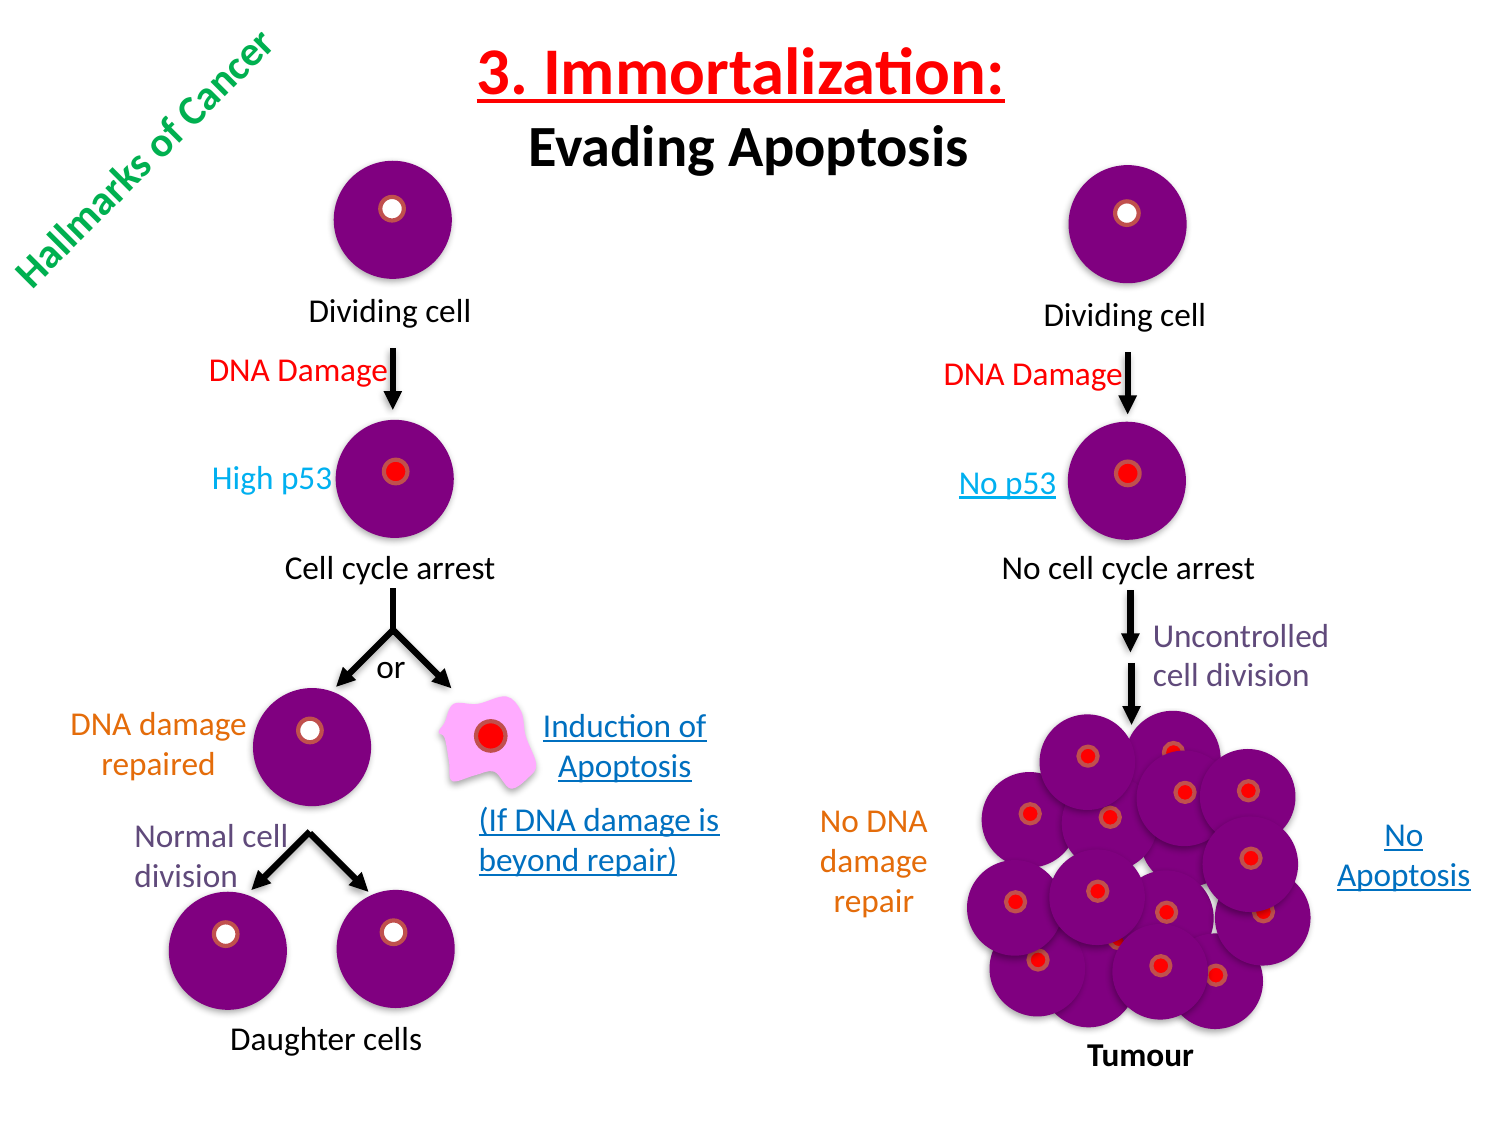

# 3. Immortalization: Evading Apoptosis
Hallmarks of Cancer

Dividing cell
Dividing cell
DNA Damage
DNA Damage

High p53
No p53
No cell cycle arrest
Cell cycle arrest
Uncontrolled cell division
or

DNA damage repaired

Induction of Apoptosis

(If DNA damage is beyond repair)
No DNA damage repair
No Apoptosis
Normal cell division

Daughter cells
Tumour